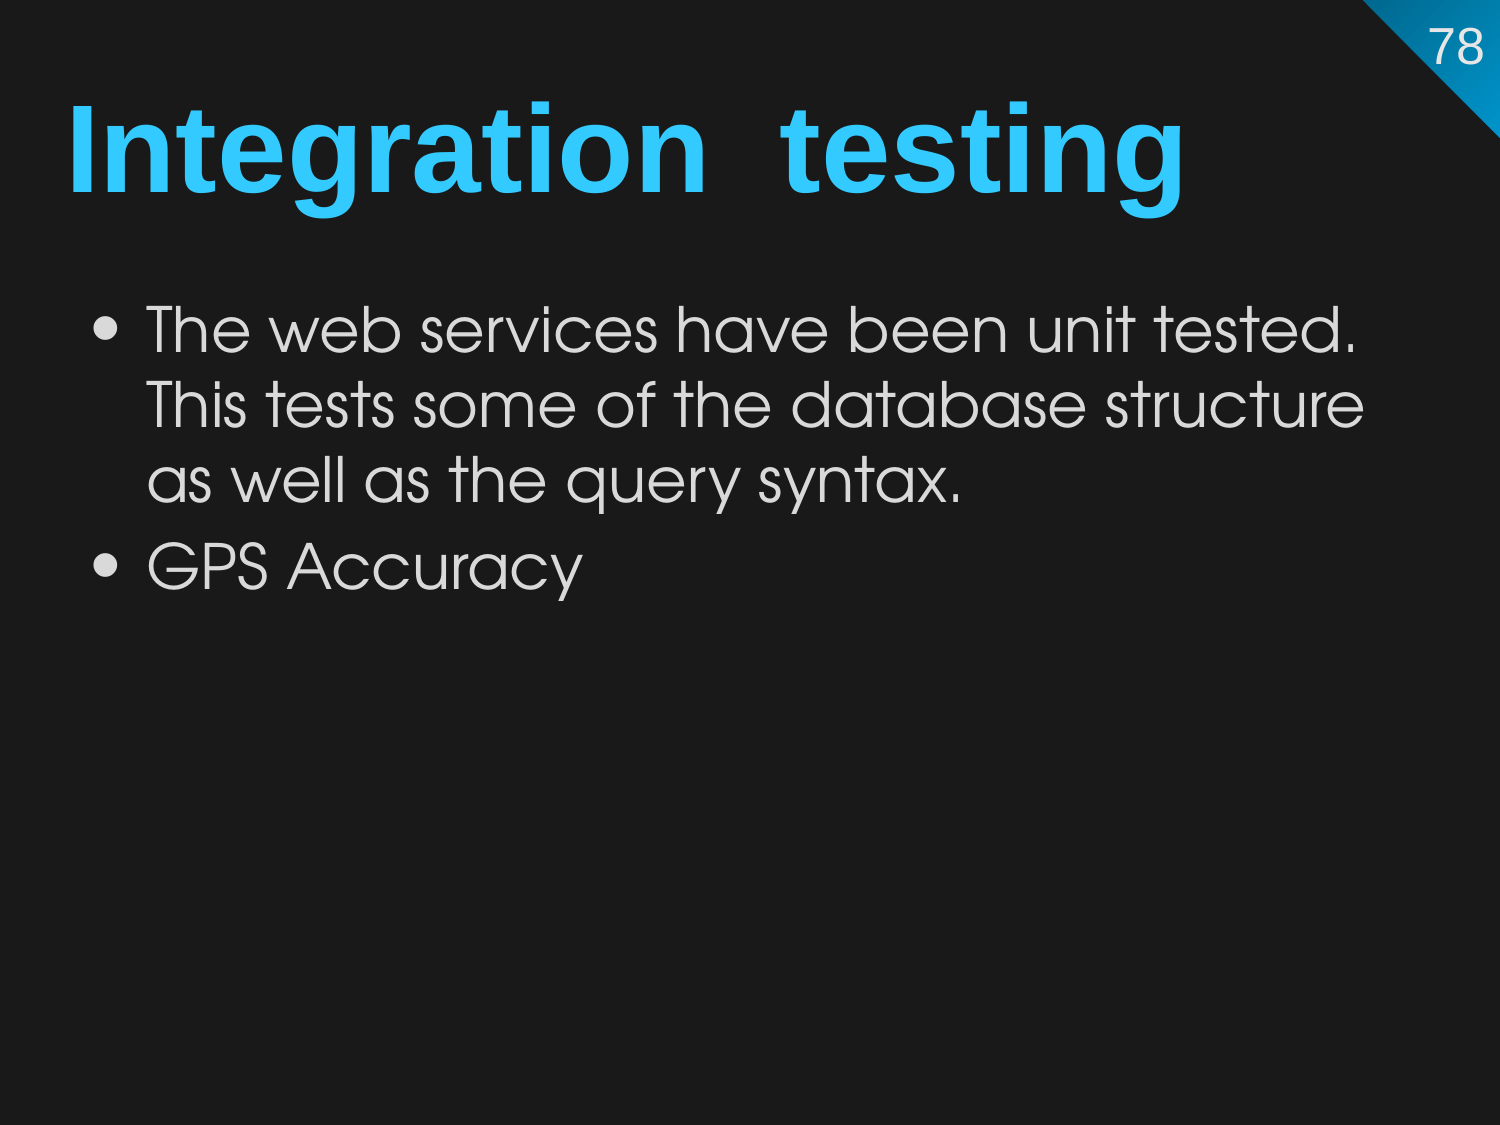

78
# Integration  testing
The web services have been unit tested. This tests some of the database structure as well as the query syntax.
GPS Accuracy